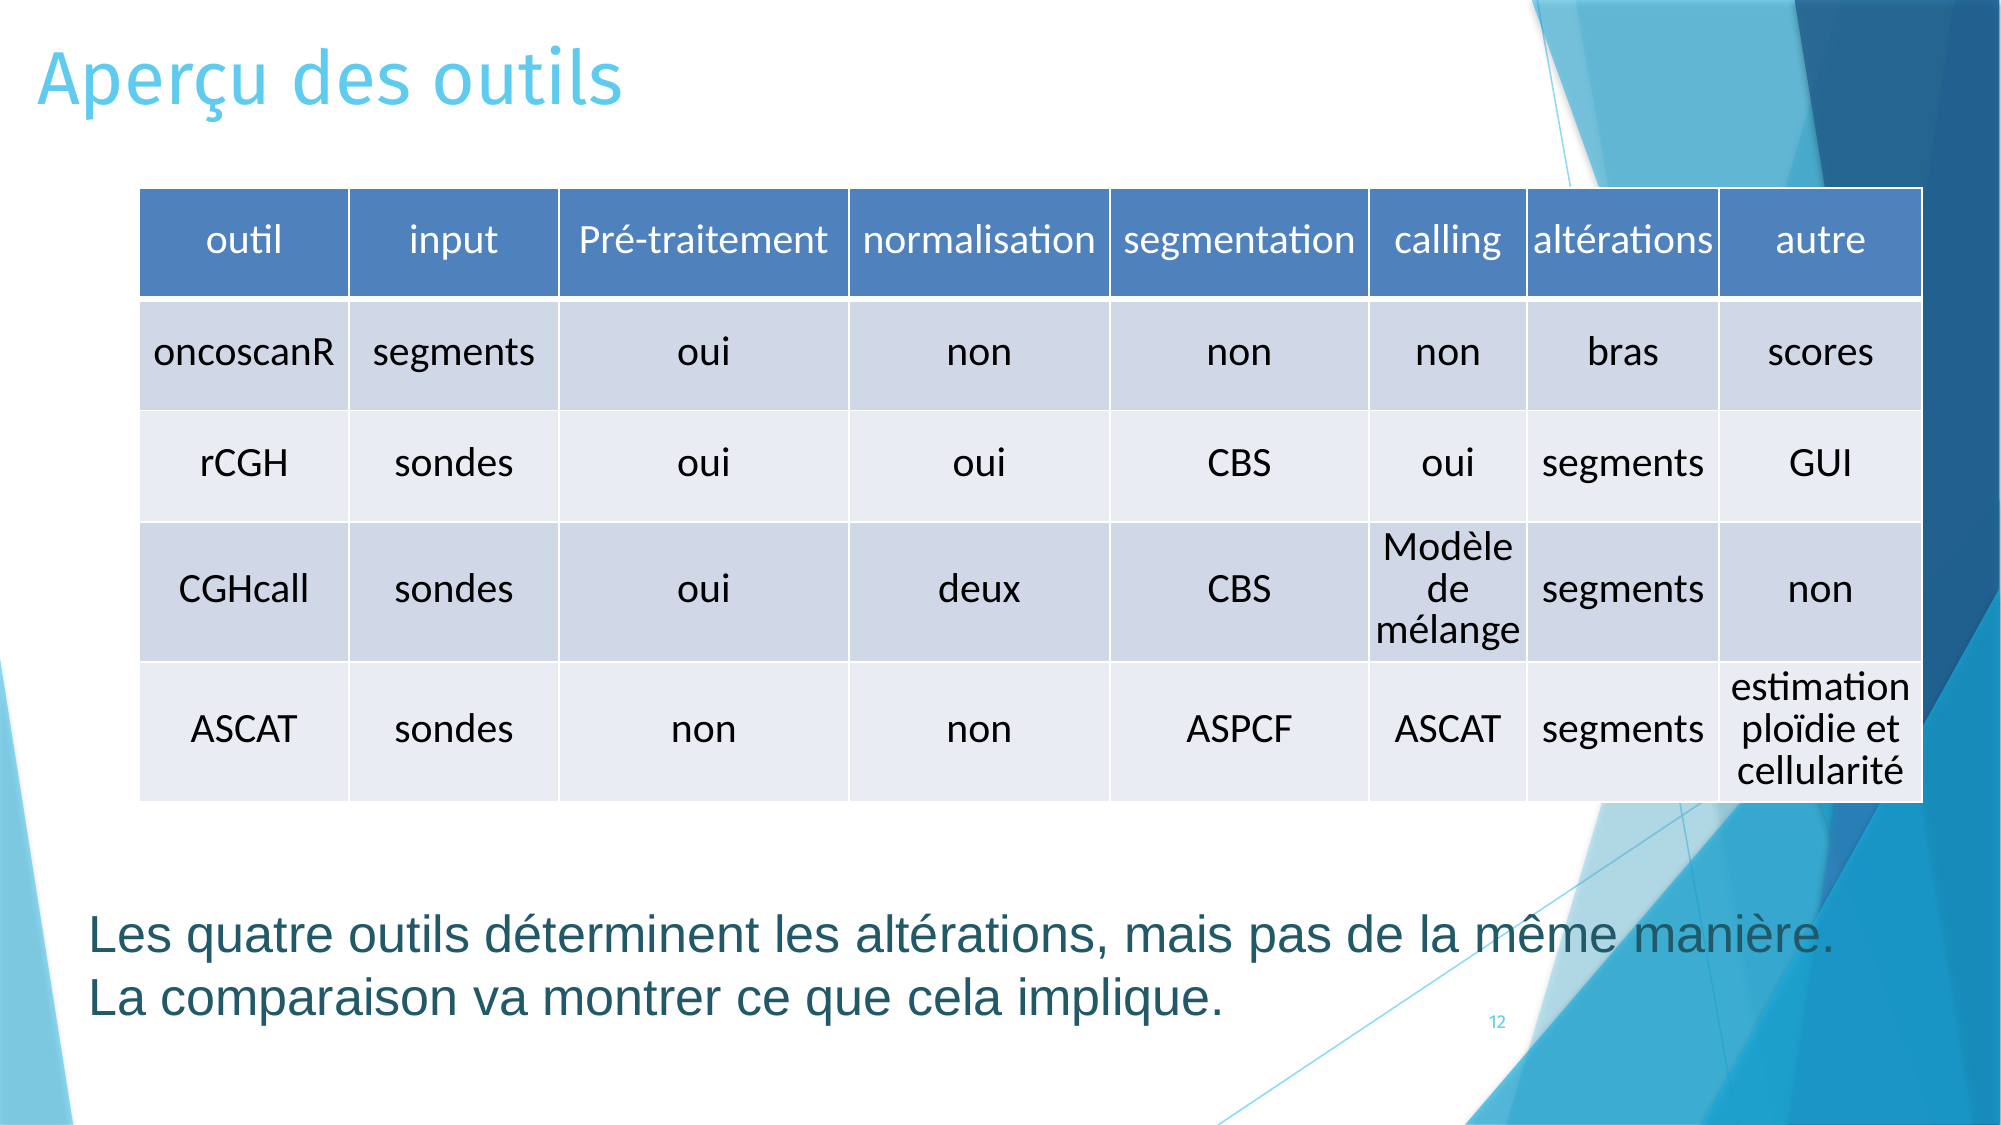

# Aperçu des outils
| outil | input | Pré-traitement | normalisation | segmentation | calling | altérations | autre |
| --- | --- | --- | --- | --- | --- | --- | --- |
| oncoscanR | segments | oui | non | non | non | bras | scores |
| rCGH | sondes | oui | oui | CBS | oui | segments | GUI |
| CGHcall | sondes | oui | deux | CBS | Modèle de mélange | segments | non |
| ASCAT | sondes | non | non | ASPCF | ASCAT | segments | estimation ploïdie et cellularité |

Les quatre outils déterminent les altérations, mais pas de la même manière. La comparaison va montrer ce que cela implique.
12